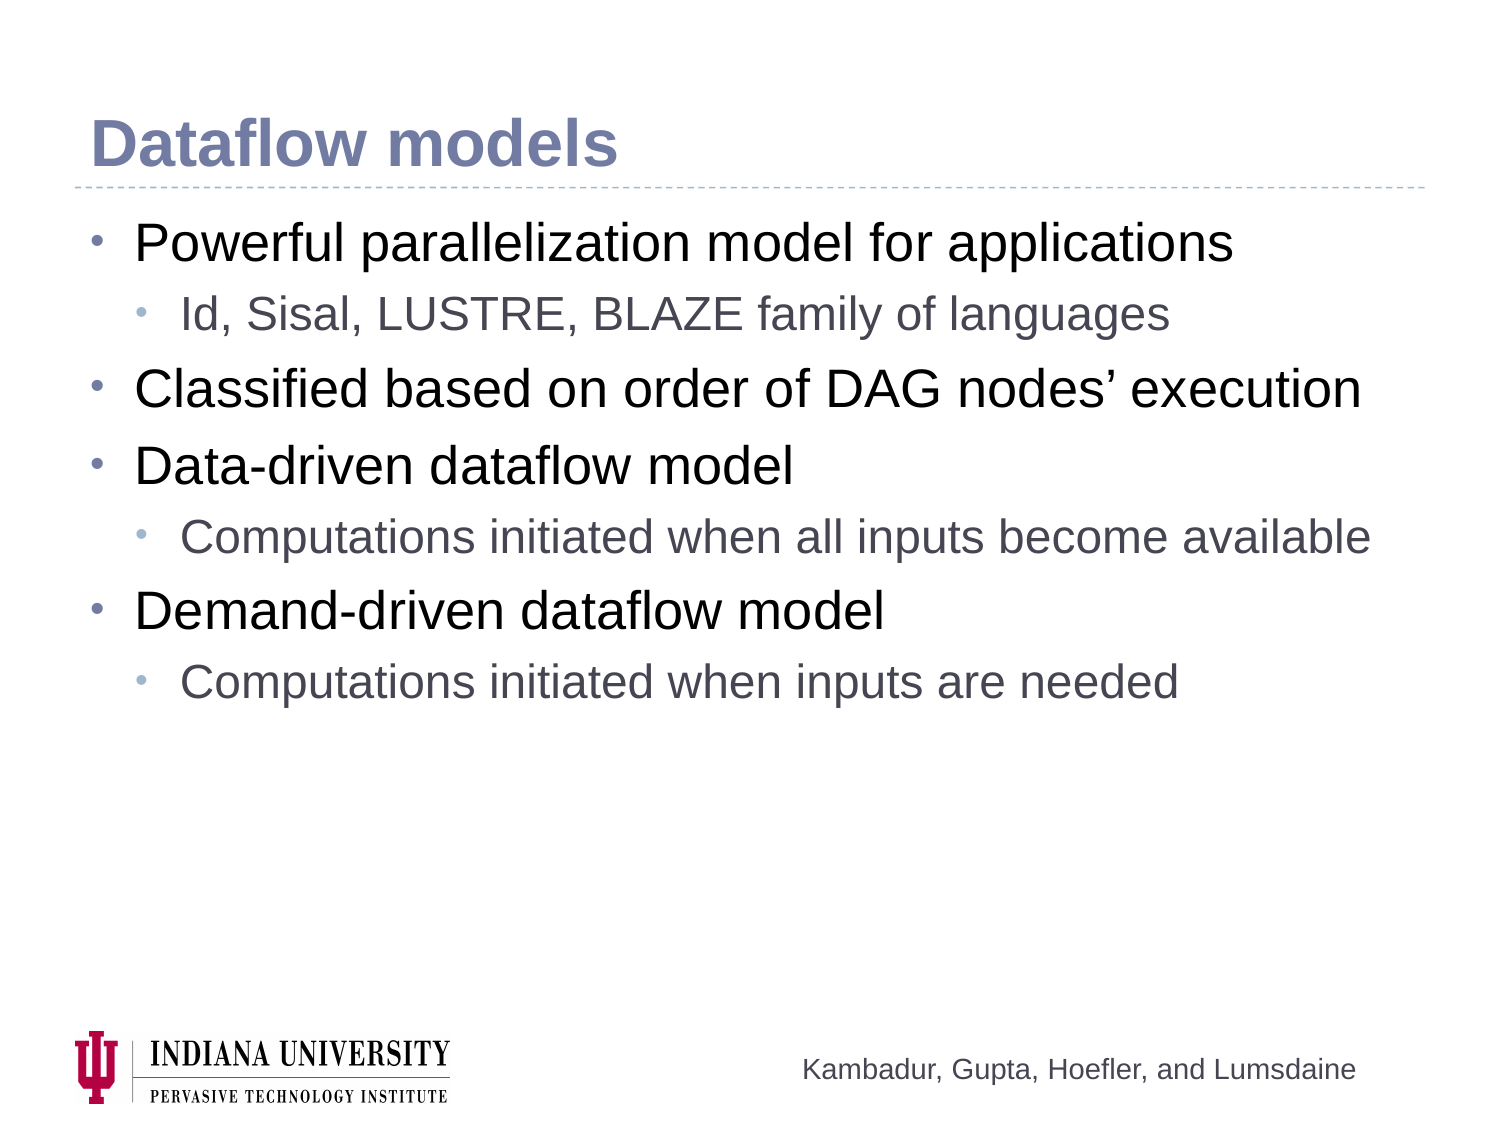

# Dataflow models
Powerful parallelization model for applications
Id, Sisal, LUSTRE, BLAZE family of languages
Classified based on order of DAG nodes’ execution
Data-driven dataflow model
Computations initiated when all inputs become available
Demand-driven dataflow model
Computations initiated when inputs are needed

Kambadur, Gupta, Hoefler, and Lumsdaine